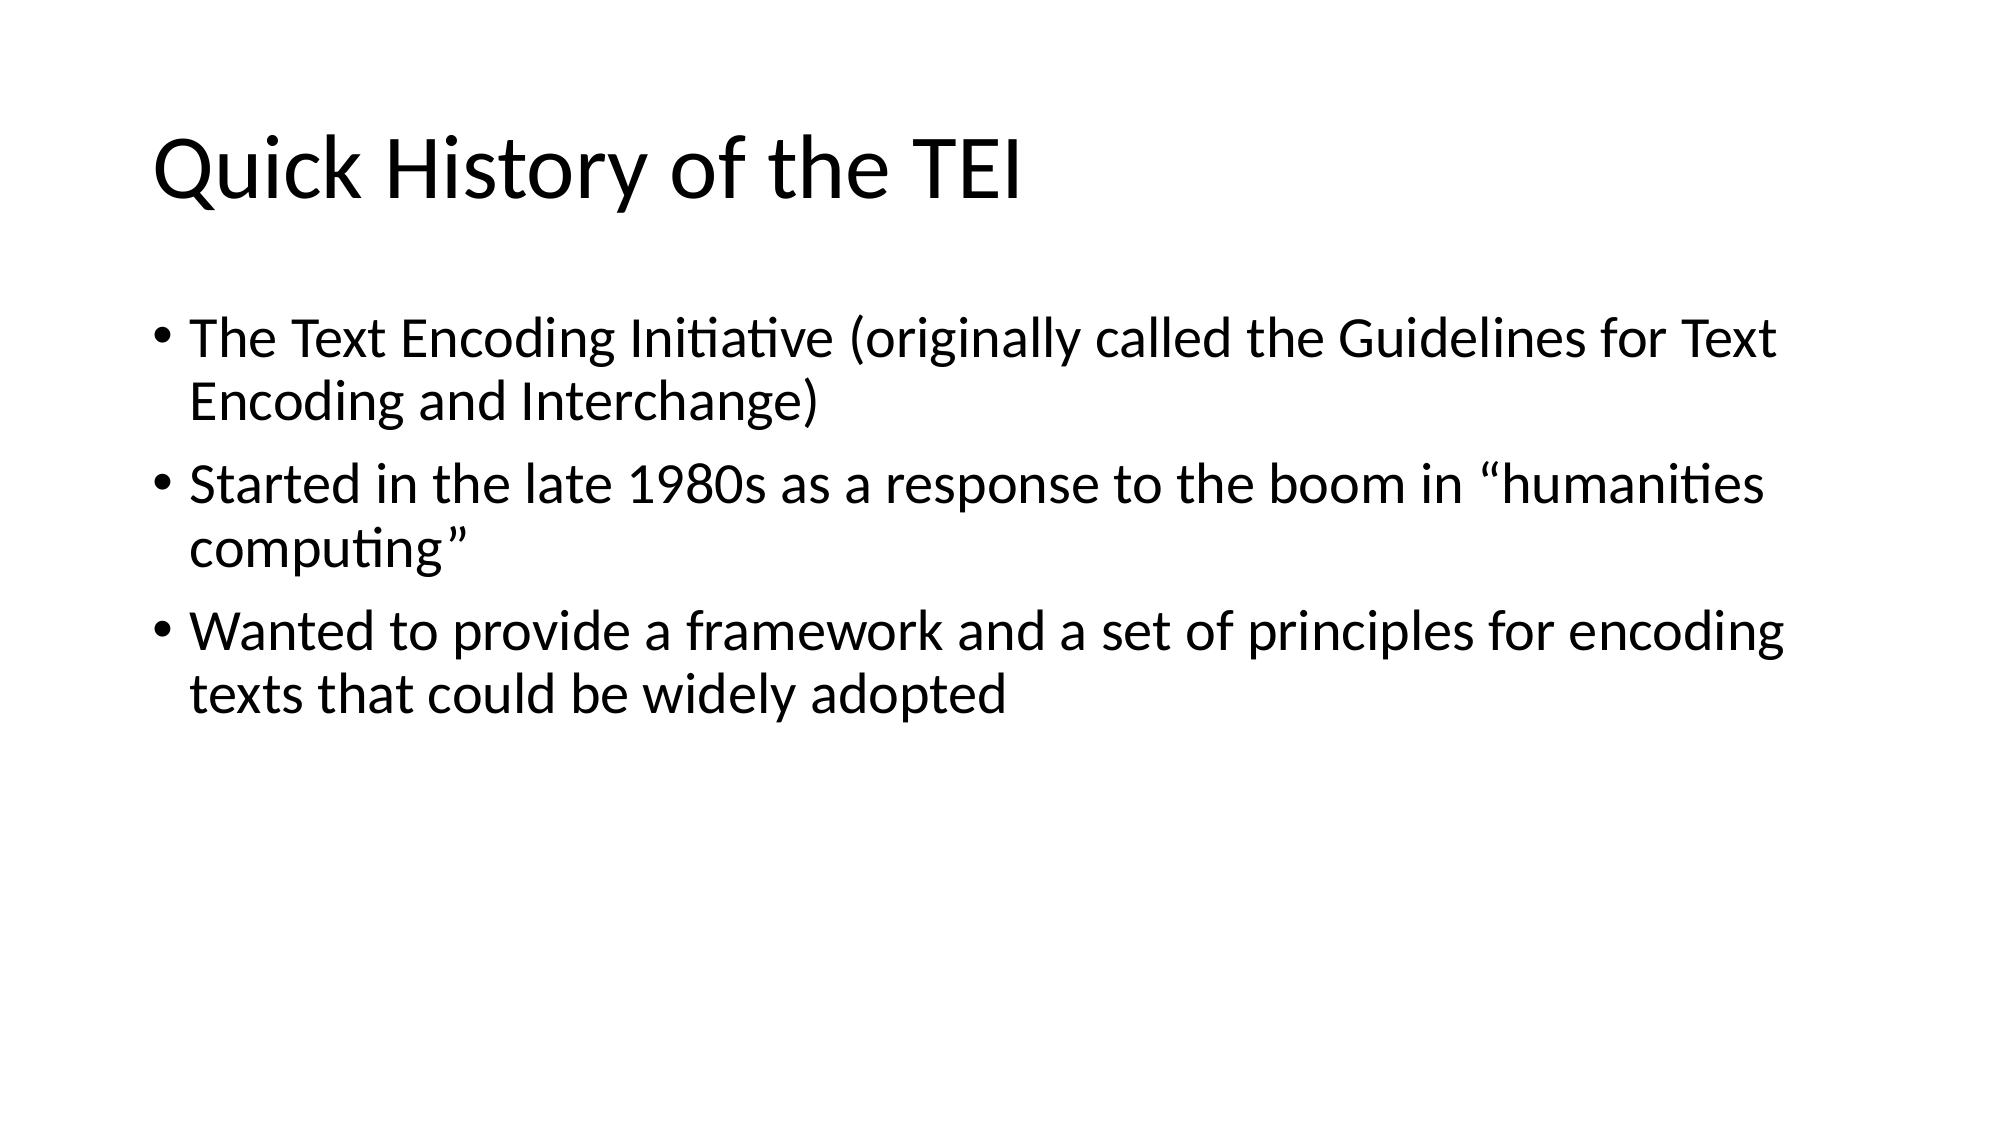

# Quick History of the TEI
The Text Encoding Initiative (originally called the Guidelines for Text Encoding and Interchange)
Started in the late 1980s as a response to the boom in “humanities computing”
Wanted to provide a framework and a set of principles for encoding texts that could be widely adopted